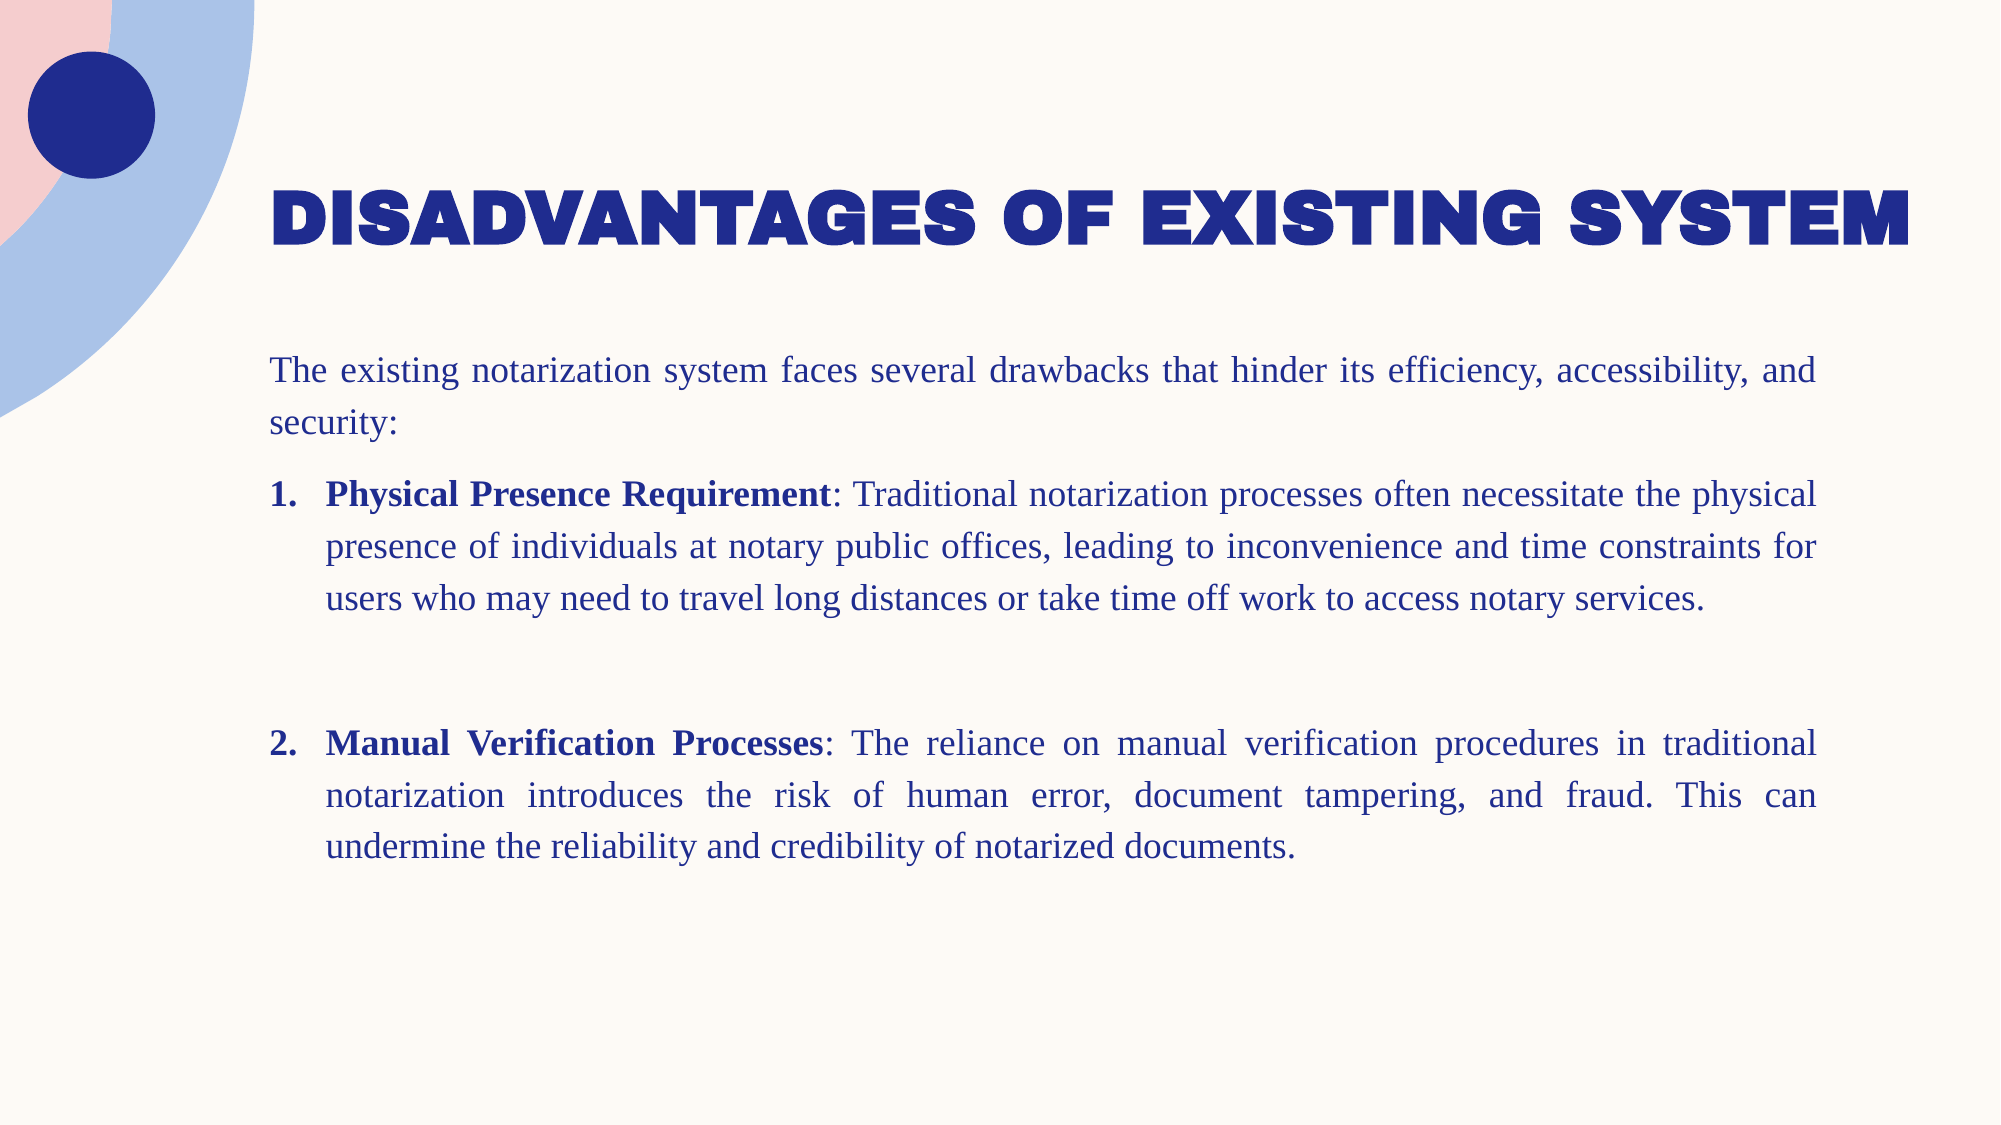

# Disadvantages Of existing system
The existing notarization system faces several drawbacks that hinder its efficiency, accessibility, and security:
Physical Presence Requirement: Traditional notarization processes often necessitate the physical presence of individuals at notary public offices, leading to inconvenience and time constraints for users who may need to travel long distances or take time off work to access notary services.

Manual Verification Processes: The reliance on manual verification procedures in traditional notarization introduces the risk of human error, document tampering, and fraud. This can undermine the reliability and credibility of notarized documents.